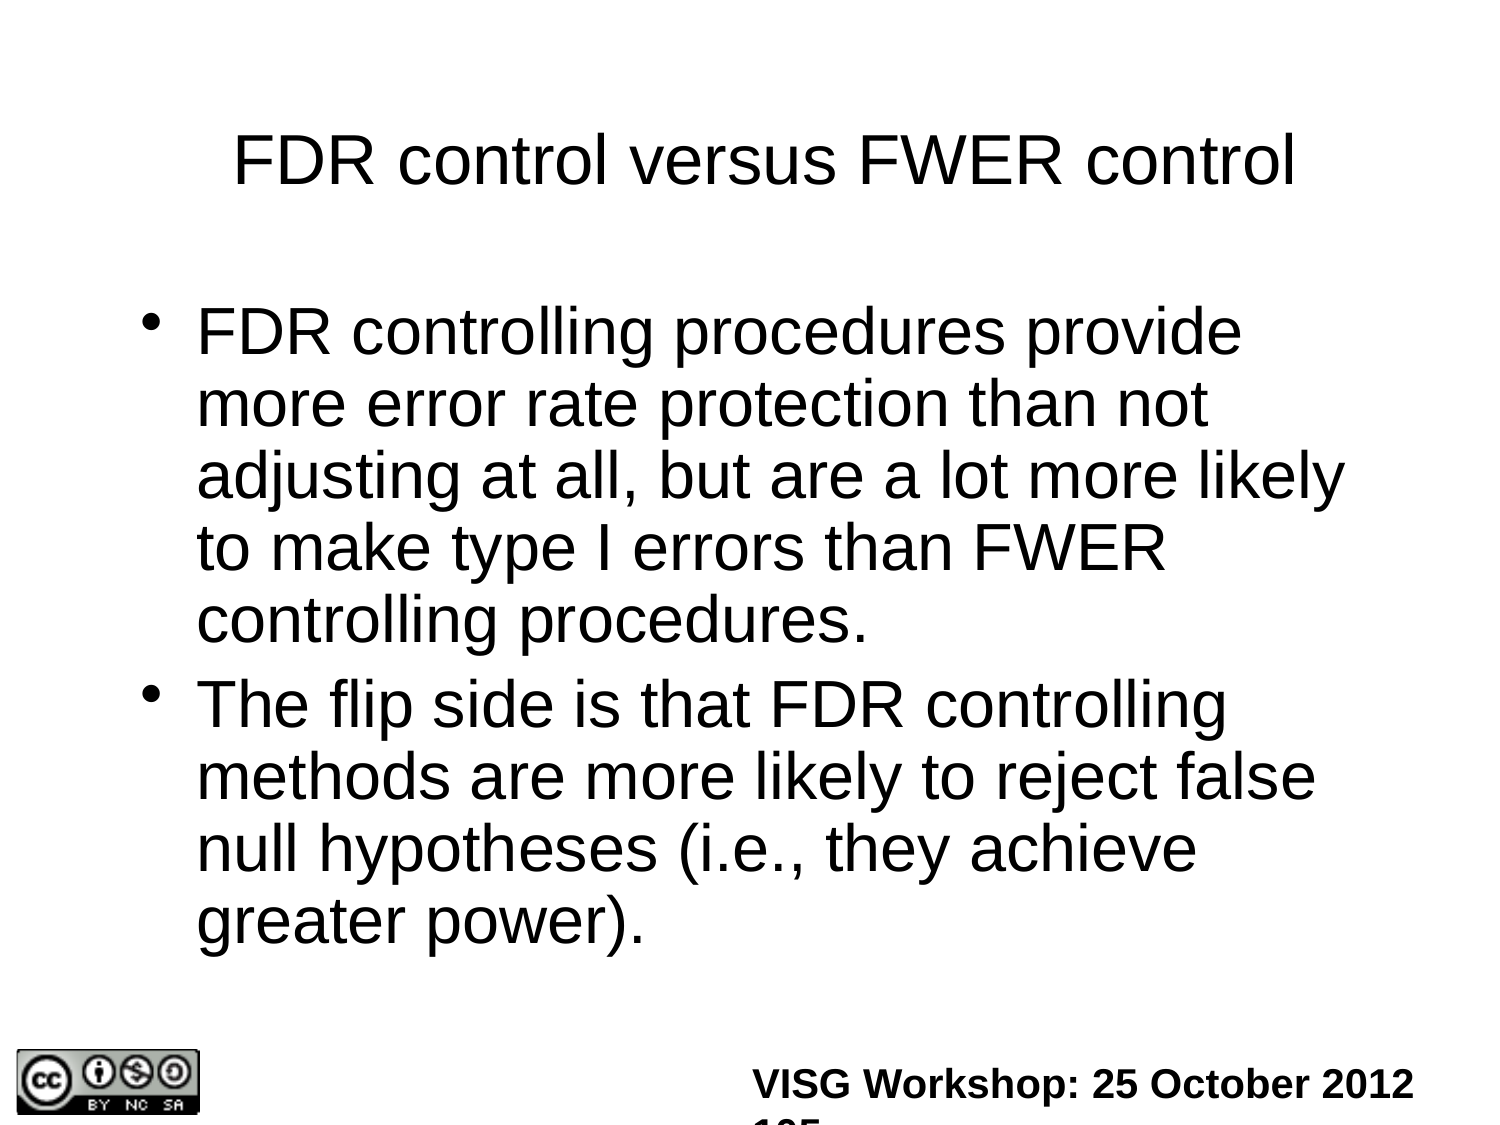

# FDR control versus FWER control
FDR controlling procedures provide more error rate protection than not adjusting at all, but are a lot more likely to make type I errors than FWER controlling procedures.
The flip side is that FDR controlling methods are more likely to reject false null hypotheses (i.e., they achieve greater power).